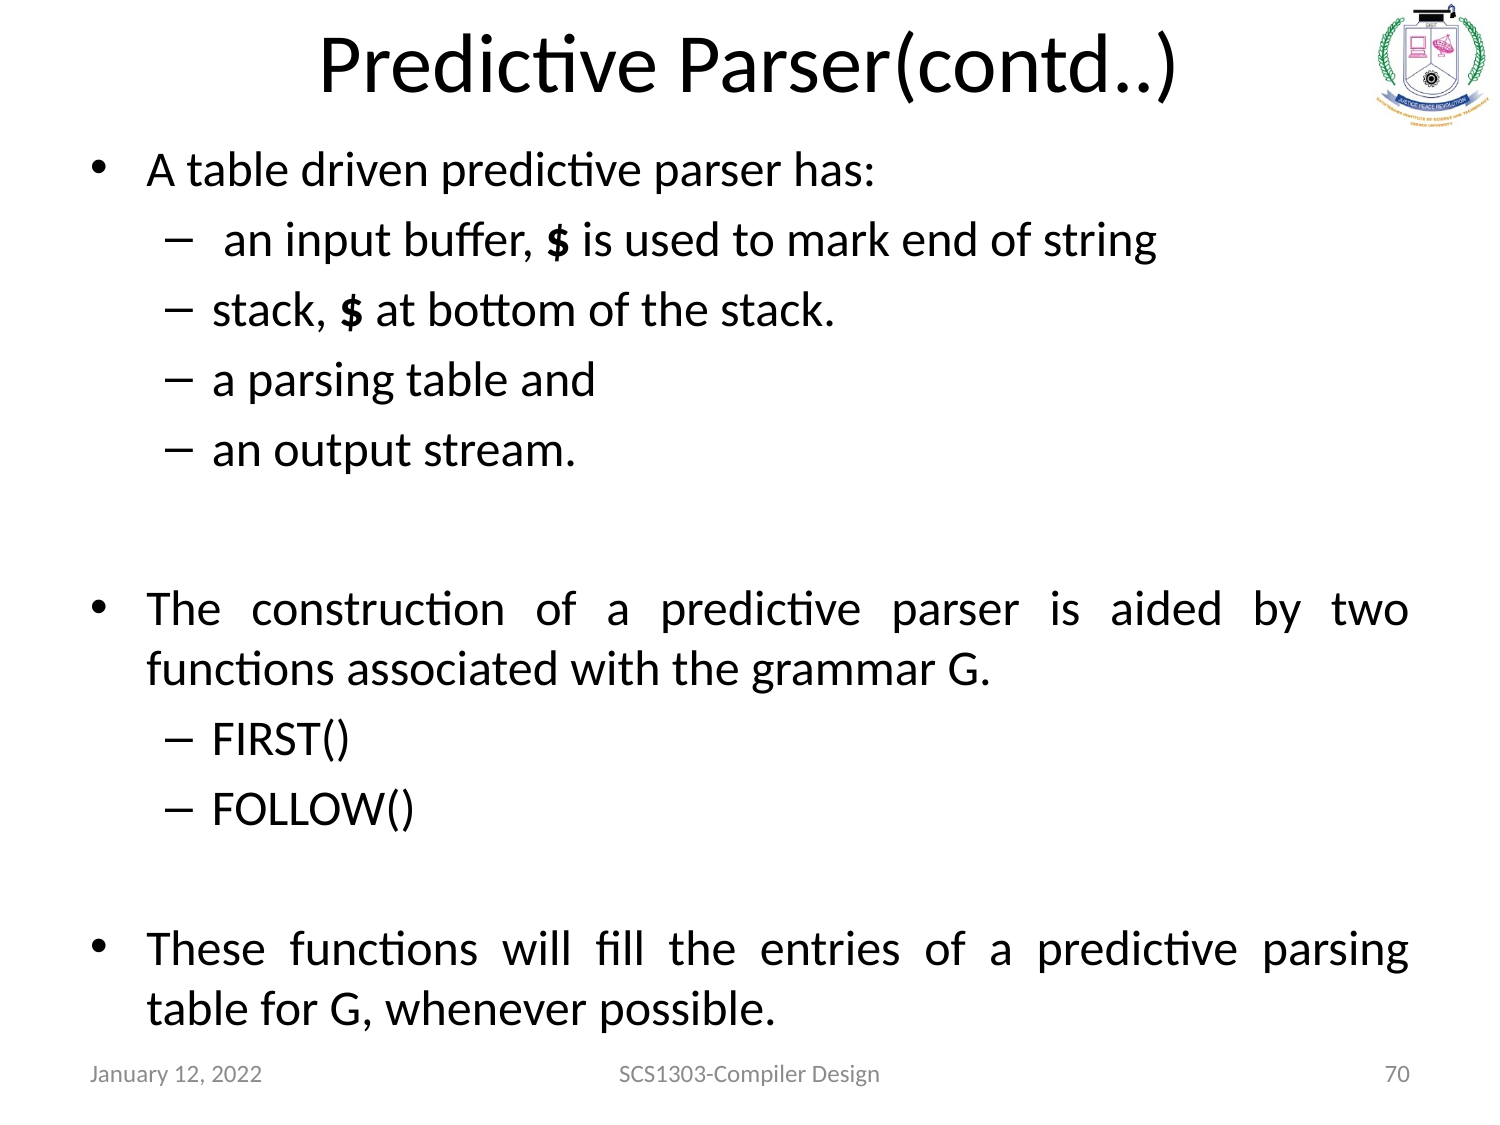

# Predictive Parser(contd..)
A table driven predictive parser has:
 an input buffer, $ is used to mark end of string
stack, $ at bottom of the stack.
a parsing table and
an output stream.

The construction of a predictive parser is aided by two functions associated with the grammar G.
FIRST()
FOLLOW()

These functions will fill the entries of a predictive parsing table for G, whenever possible.

January 12, 2022
SCS1303-Compiler Design
70